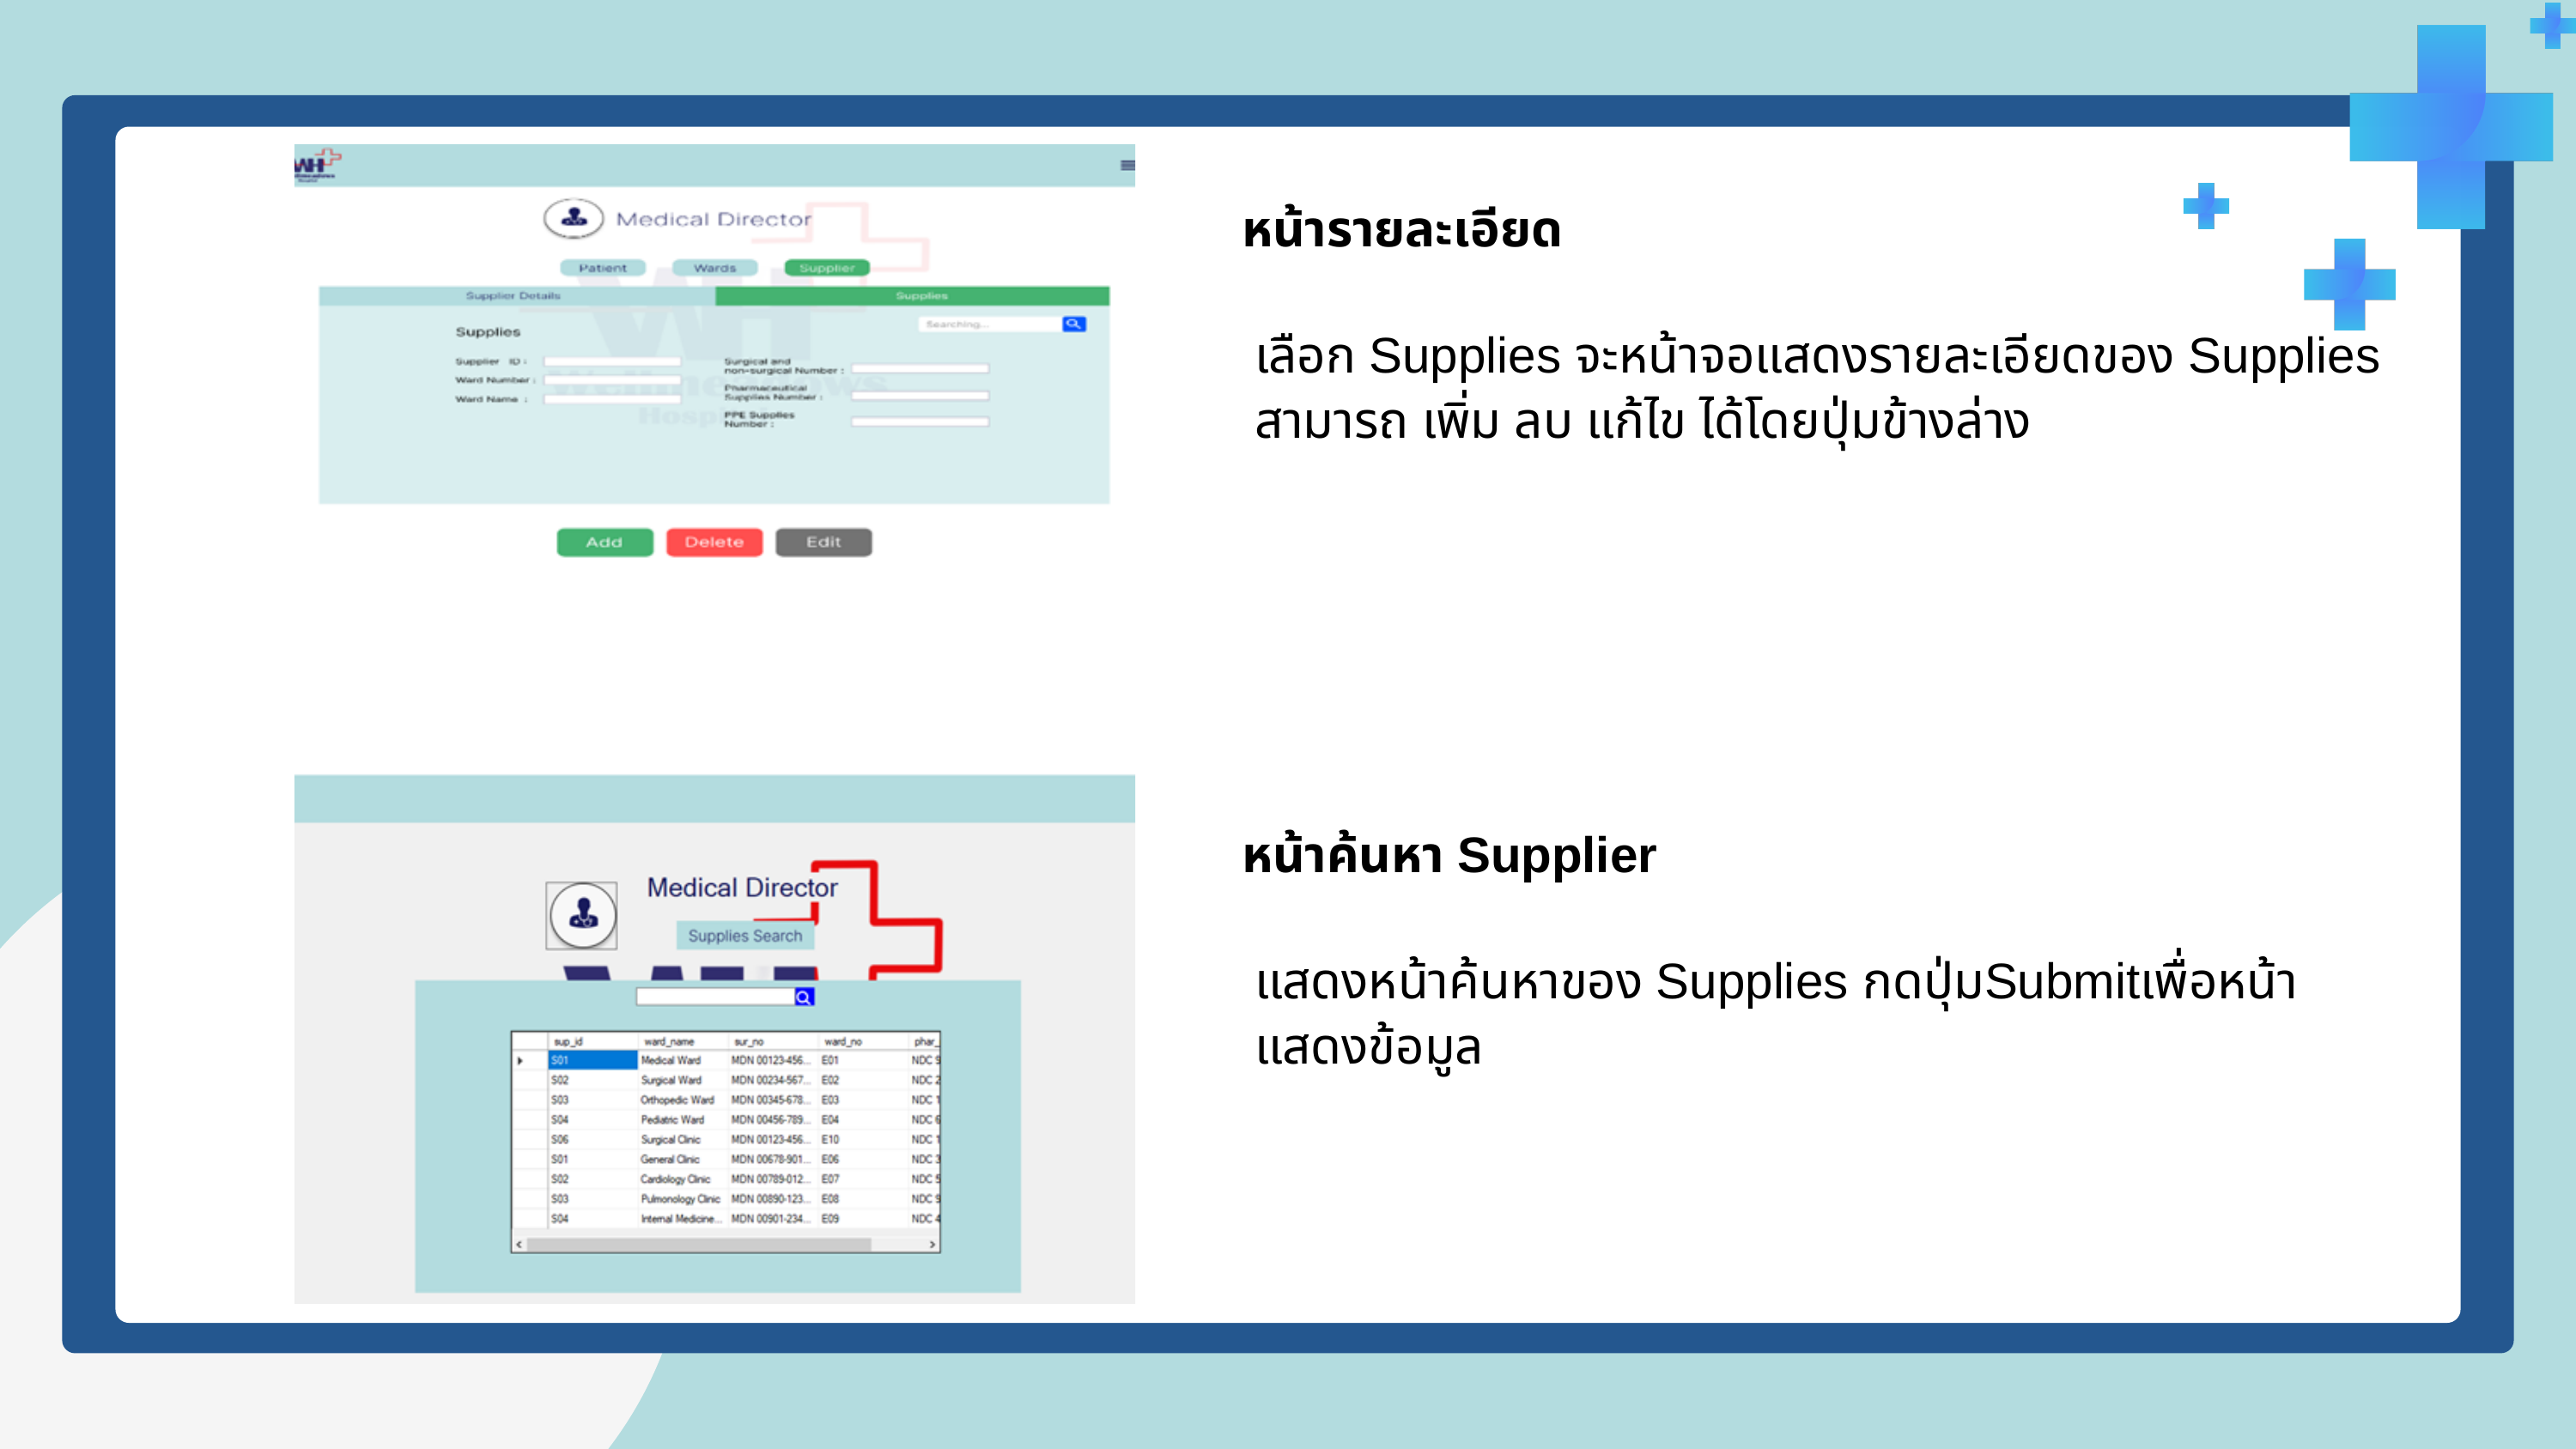

หน้ารายละเอียด
เลือก Supplies จะหน้าจอแสดงรายละเอียดของ Supplies สามารถ เพิ่ม ลบ แก้ไข ได้โดยปุ่มข้างล่าง

หน้าค้นหา Supplier
แสดงหน้าค้นหาของ Supplies กดปุ่มSubmitเพื่อหน้าแสดงข้อมูล